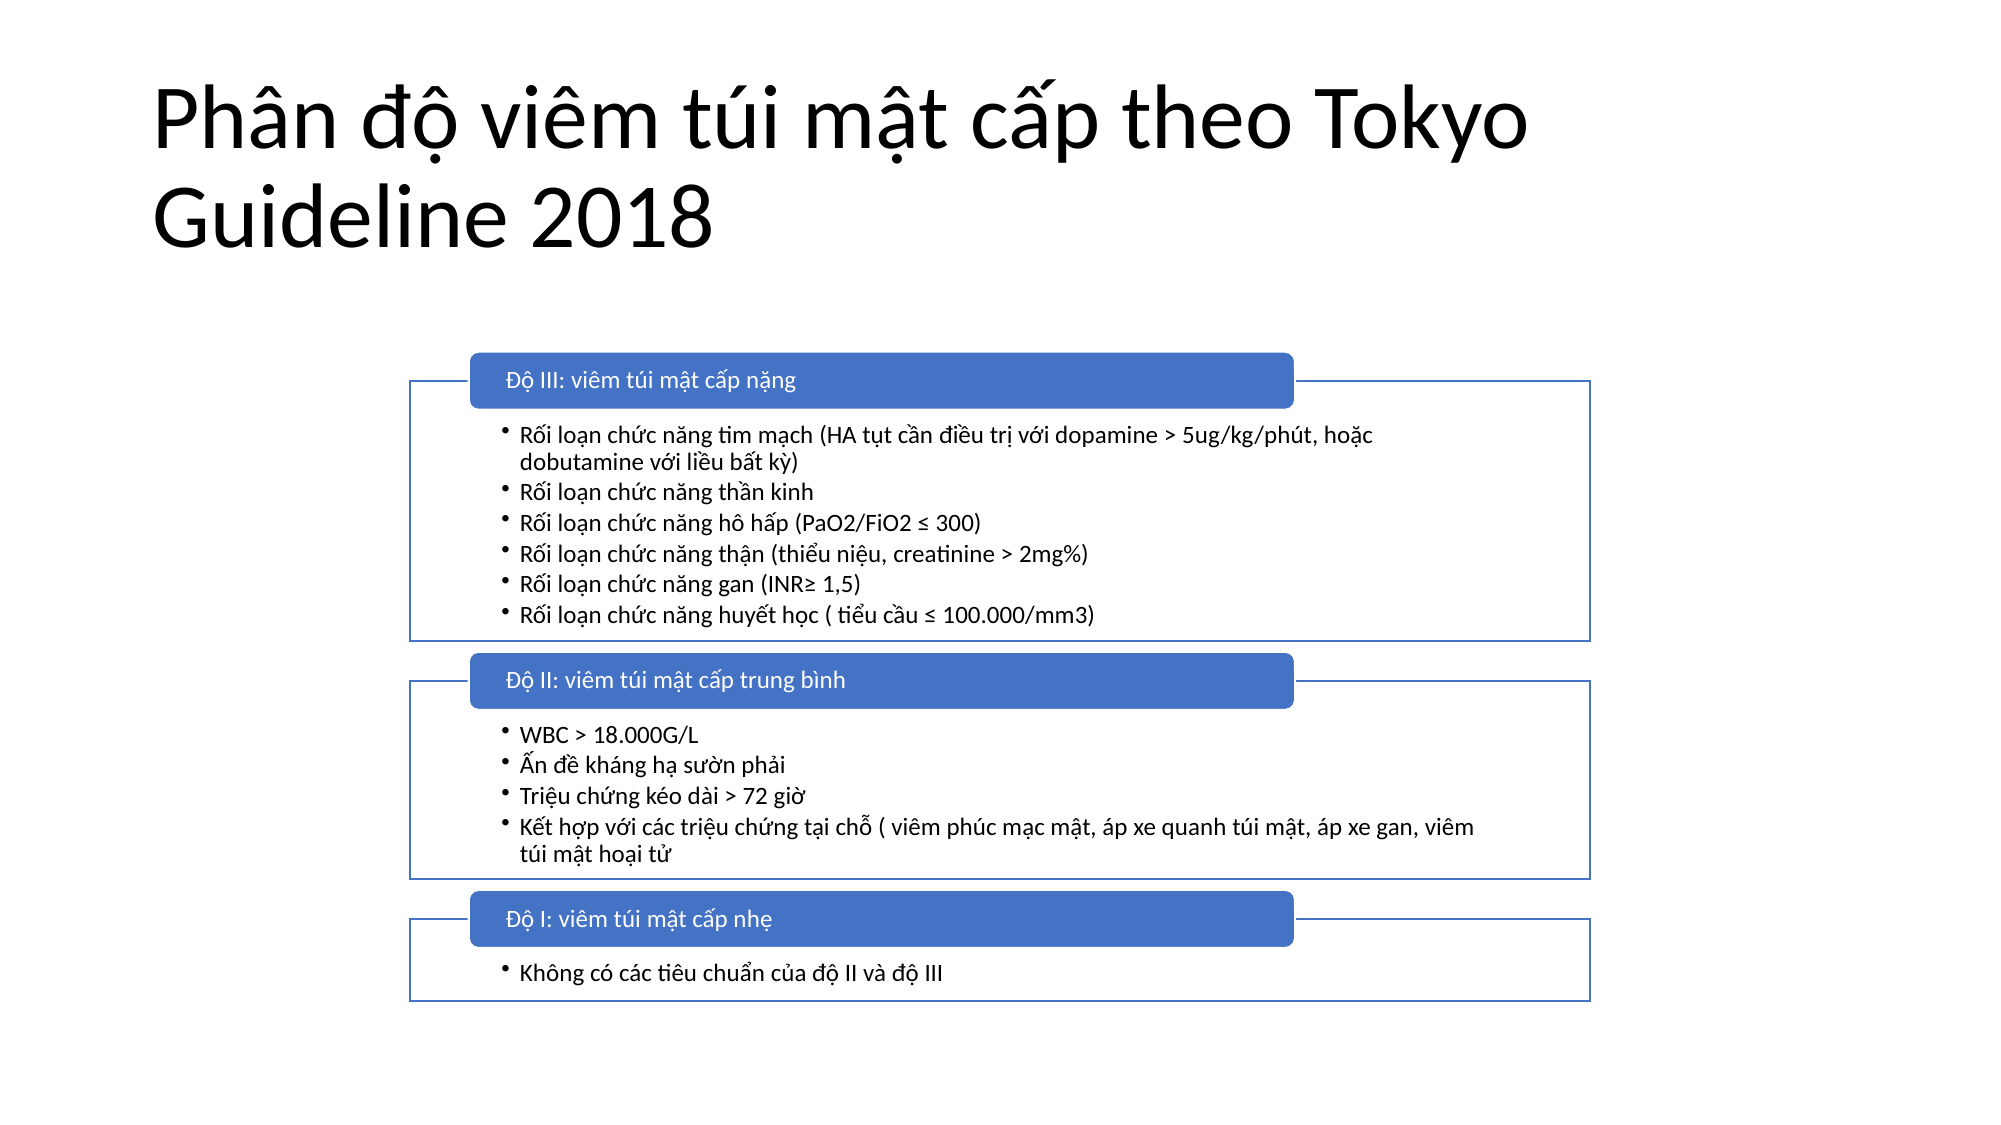

# Phân độ viêm túi mật cấp theo Tokyo Guideline 2018
Rối loạn chức năng tim mạch (HA tụt cần điều trị với dopamine > 5ug/kg/phút, hoặc dobutamine với liều bất kỳ)
Rối loạn chức năng thần kinh
Rối loạn chức năng hô hấp (PaO2/FiO2 ≤ 300)
Rối loạn chức năng thận (thiểu niệu, creatinine > 2mg%)
Rối loạn chức năng gan (INR≥ 1,5)
Rối loạn chức năng huyết học ( tiểu cầu ≤ 100.000/mm3)​
Độ III: viêm túi mật cấp nặng
WBC > 18.000G/L
Ấn đề kháng hạ sườn phải
Triệu chứng kéo dài > 72 giờ
Kết hợp với các triệu chứng tại chỗ ( viêm phúc mạc mật, áp xe quanh túi mật, áp xe gan, viêm túi mật hoại tử
Độ II: viêm túi mật cấp trung bình
Không có các tiêu chuẩn của độ II và độ III
Độ I: viêm túi mật cấp nhẹ